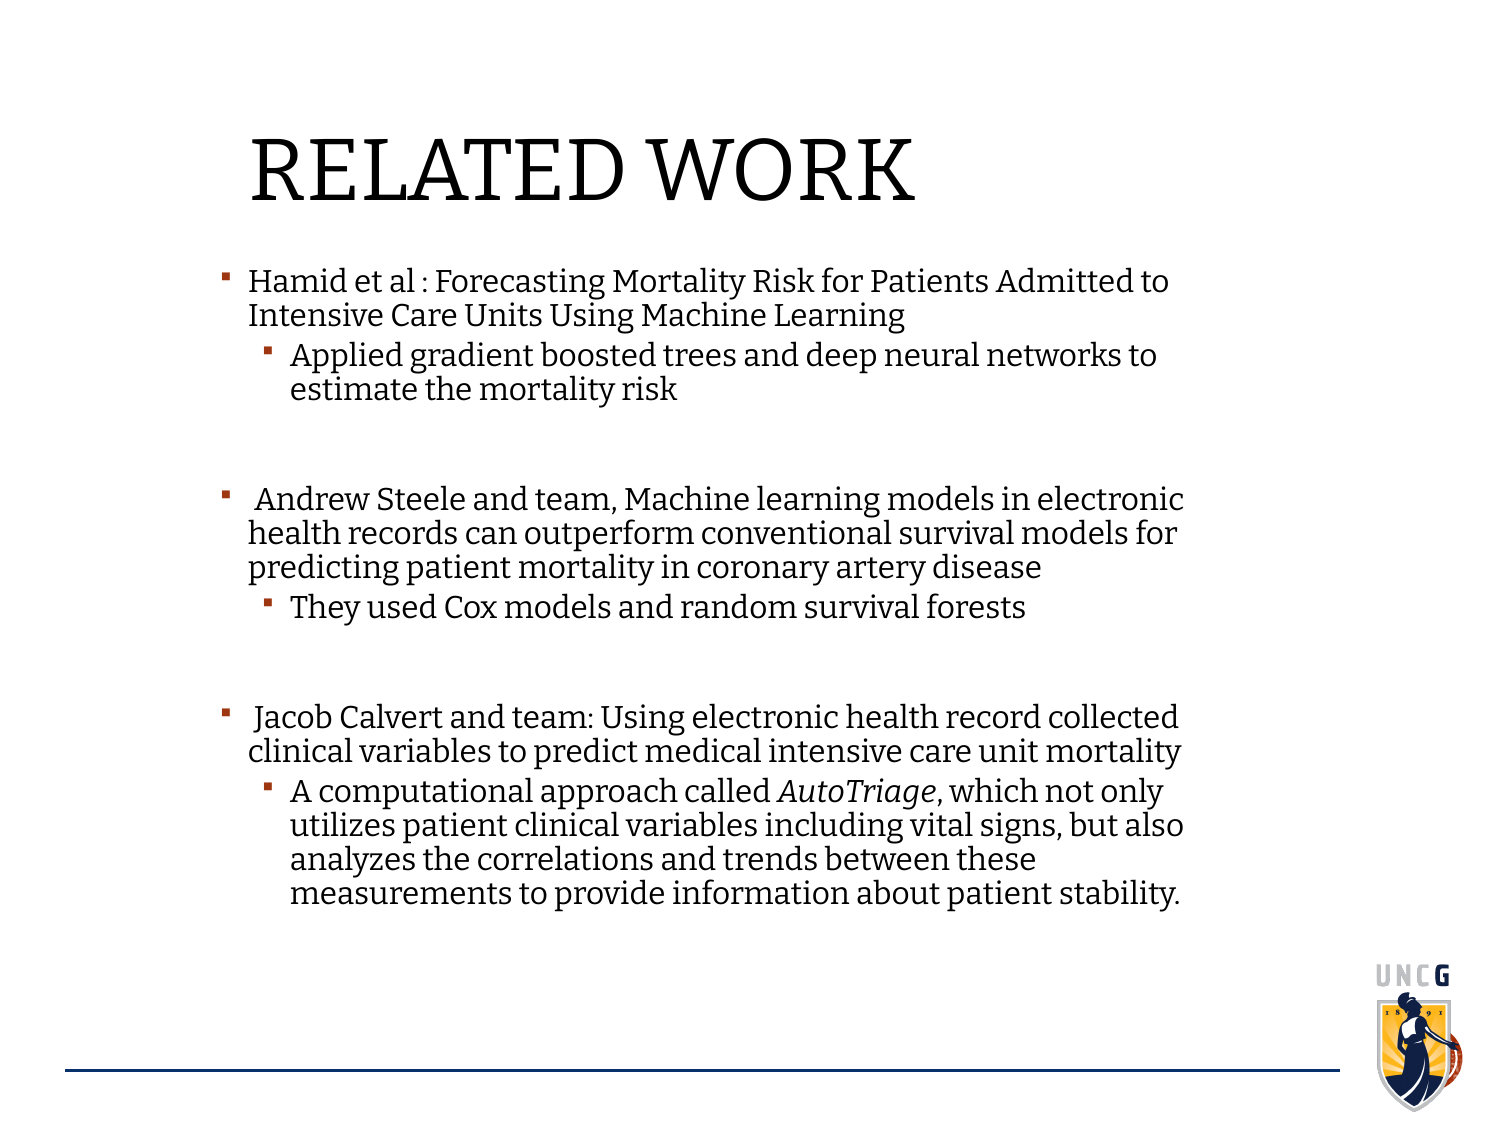

# Related Work
Hamid et al : Forecasting Mortality Risk for Patients Admitted to Intensive Care Units Using Machine Learning
Applied gradient boosted trees and deep neural networks to estimate the mortality risk

 Andrew Steele and team, Machine learning models in electronic health records can outperform conventional survival models for predicting patient mortality in coronary artery disease
They used Cox models and random survival forests

 Jacob Calvert and team: Using electronic health record collected clinical variables to predict medical intensive care unit mortality
A computational approach called AutoTriage, which not only utilizes patient clinical variables including vital signs, but also analyzes the correlations and trends between these measurements to provide information about patient stability.